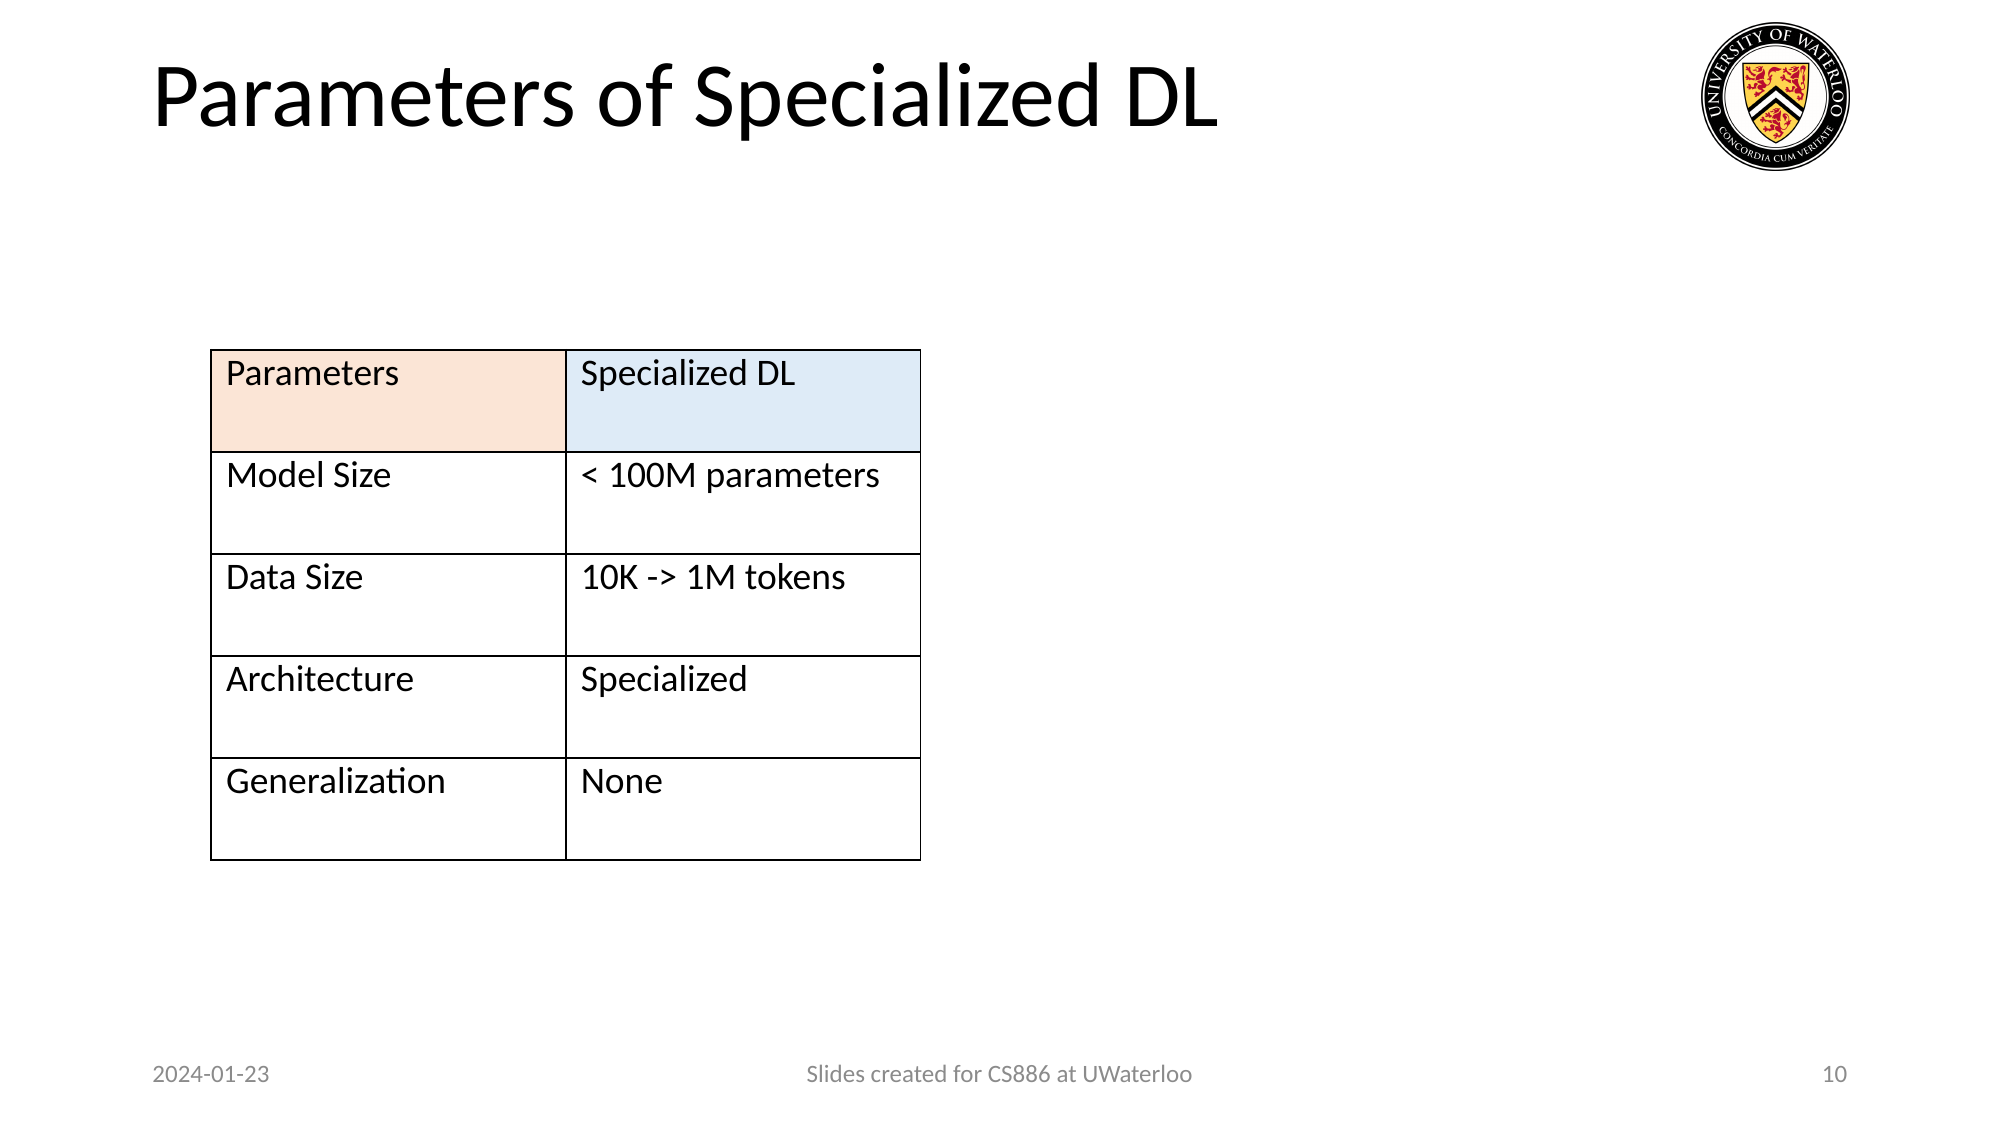

# Parameters of Specialized DL
| Parameters | Specialized DL |
| --- | --- |
| Model Size | < 100M parameters |
| Data Size | 10K -> 1M tokens |
| Architecture | Specialized |
| Generalization | None |
2024-01-23
Slides created for CS886 at UWaterloo
10